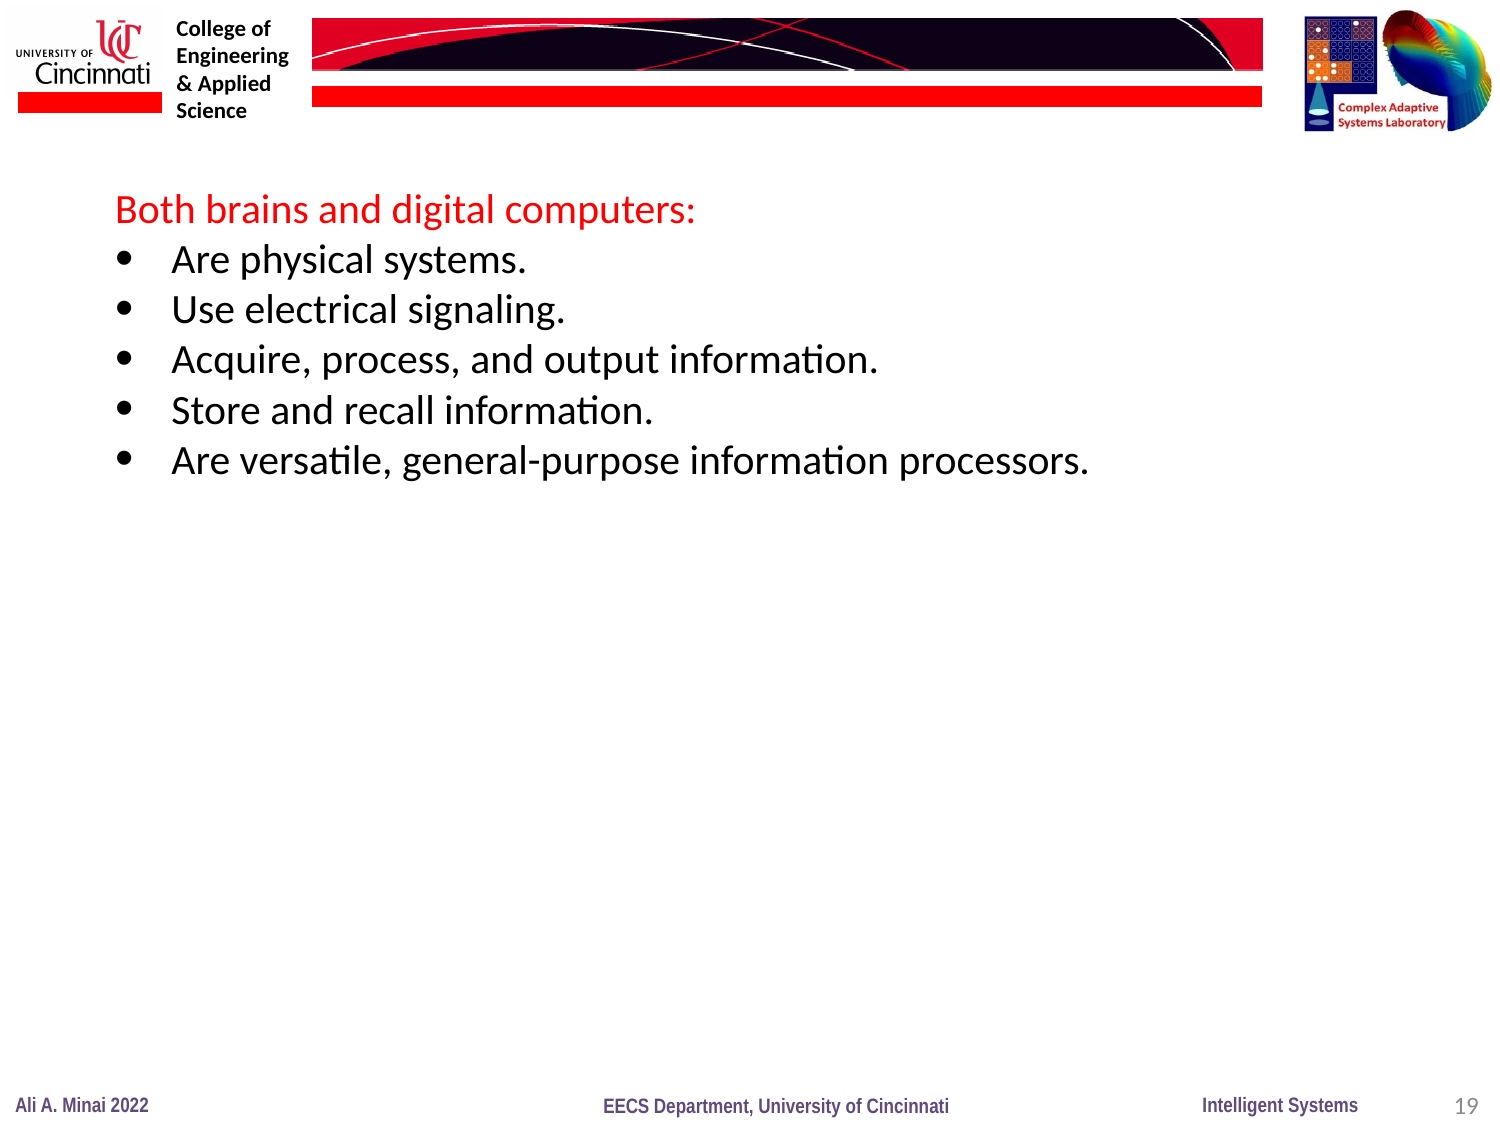

Both brains and digital computers:
Are physical systems.
Use electrical signaling.
Acquire, process, and output information.
Store and recall information.
Are versatile, general-purpose information processors.